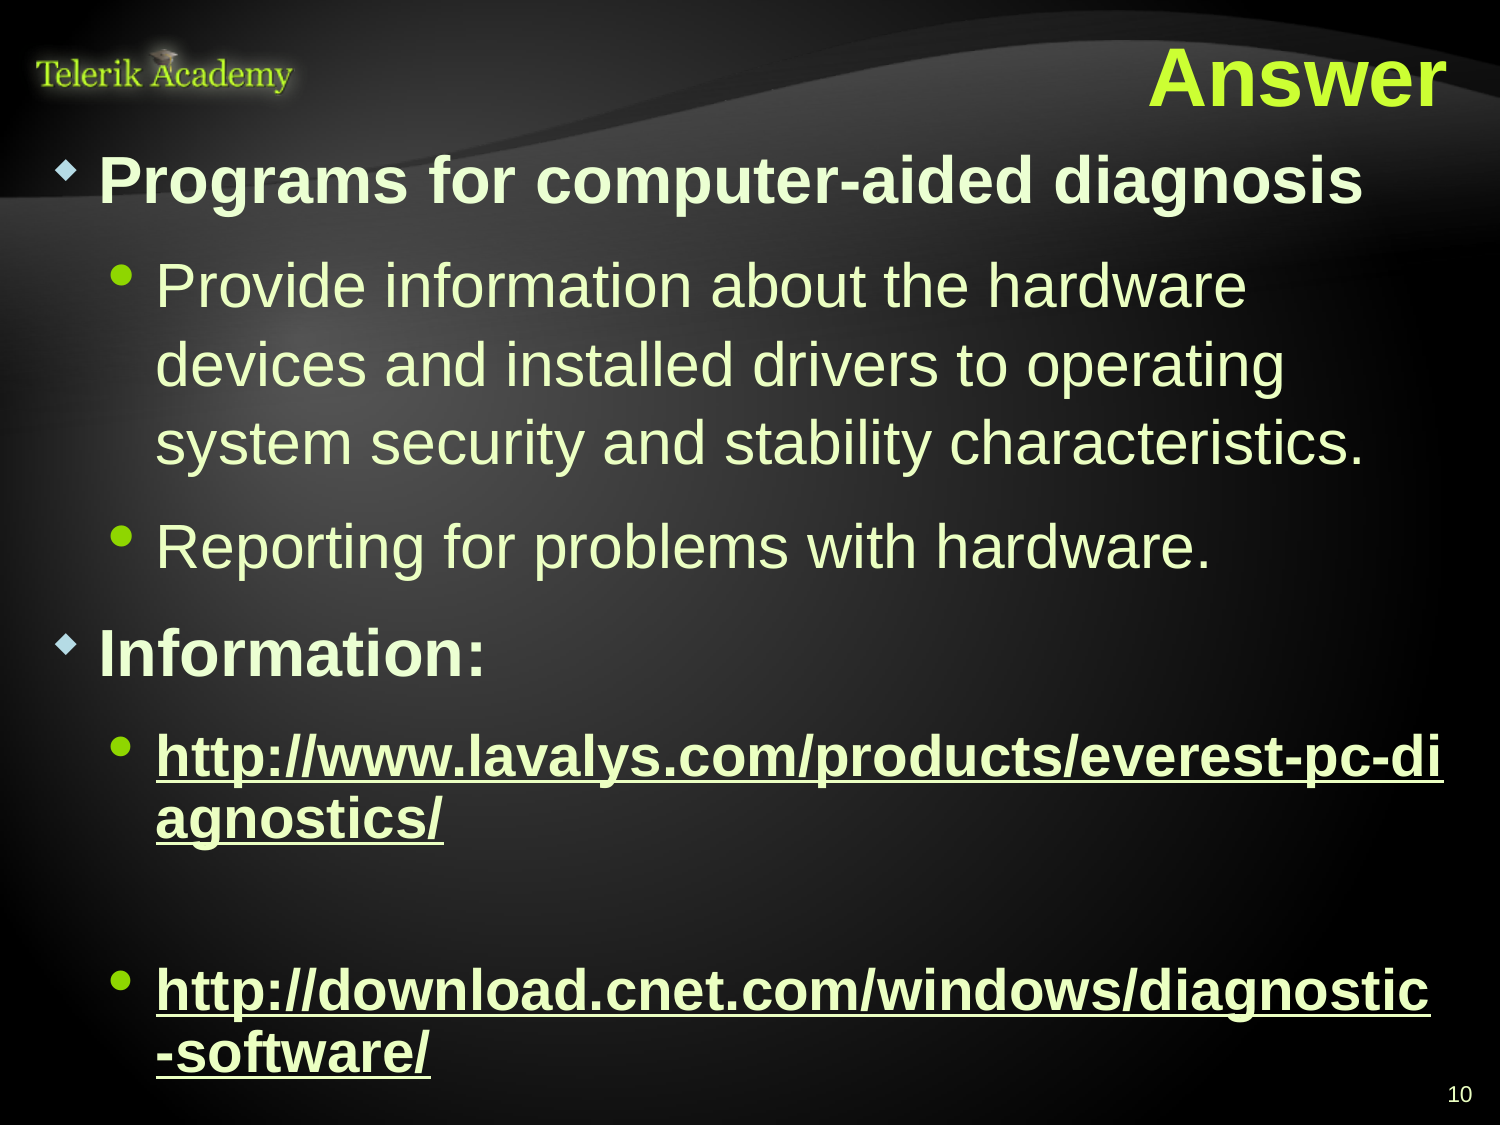

# Answer
Programs for computer-aided diagnosis
Provide information about the hardware devices and installed drivers to operating system security and stability characteristics.
Reporting for problems with hardware.
Information:
http://www.lavalys.com/products/everest-pc-diagnostics/
http://download.cnet.com/windows/diagnostic-software/
10